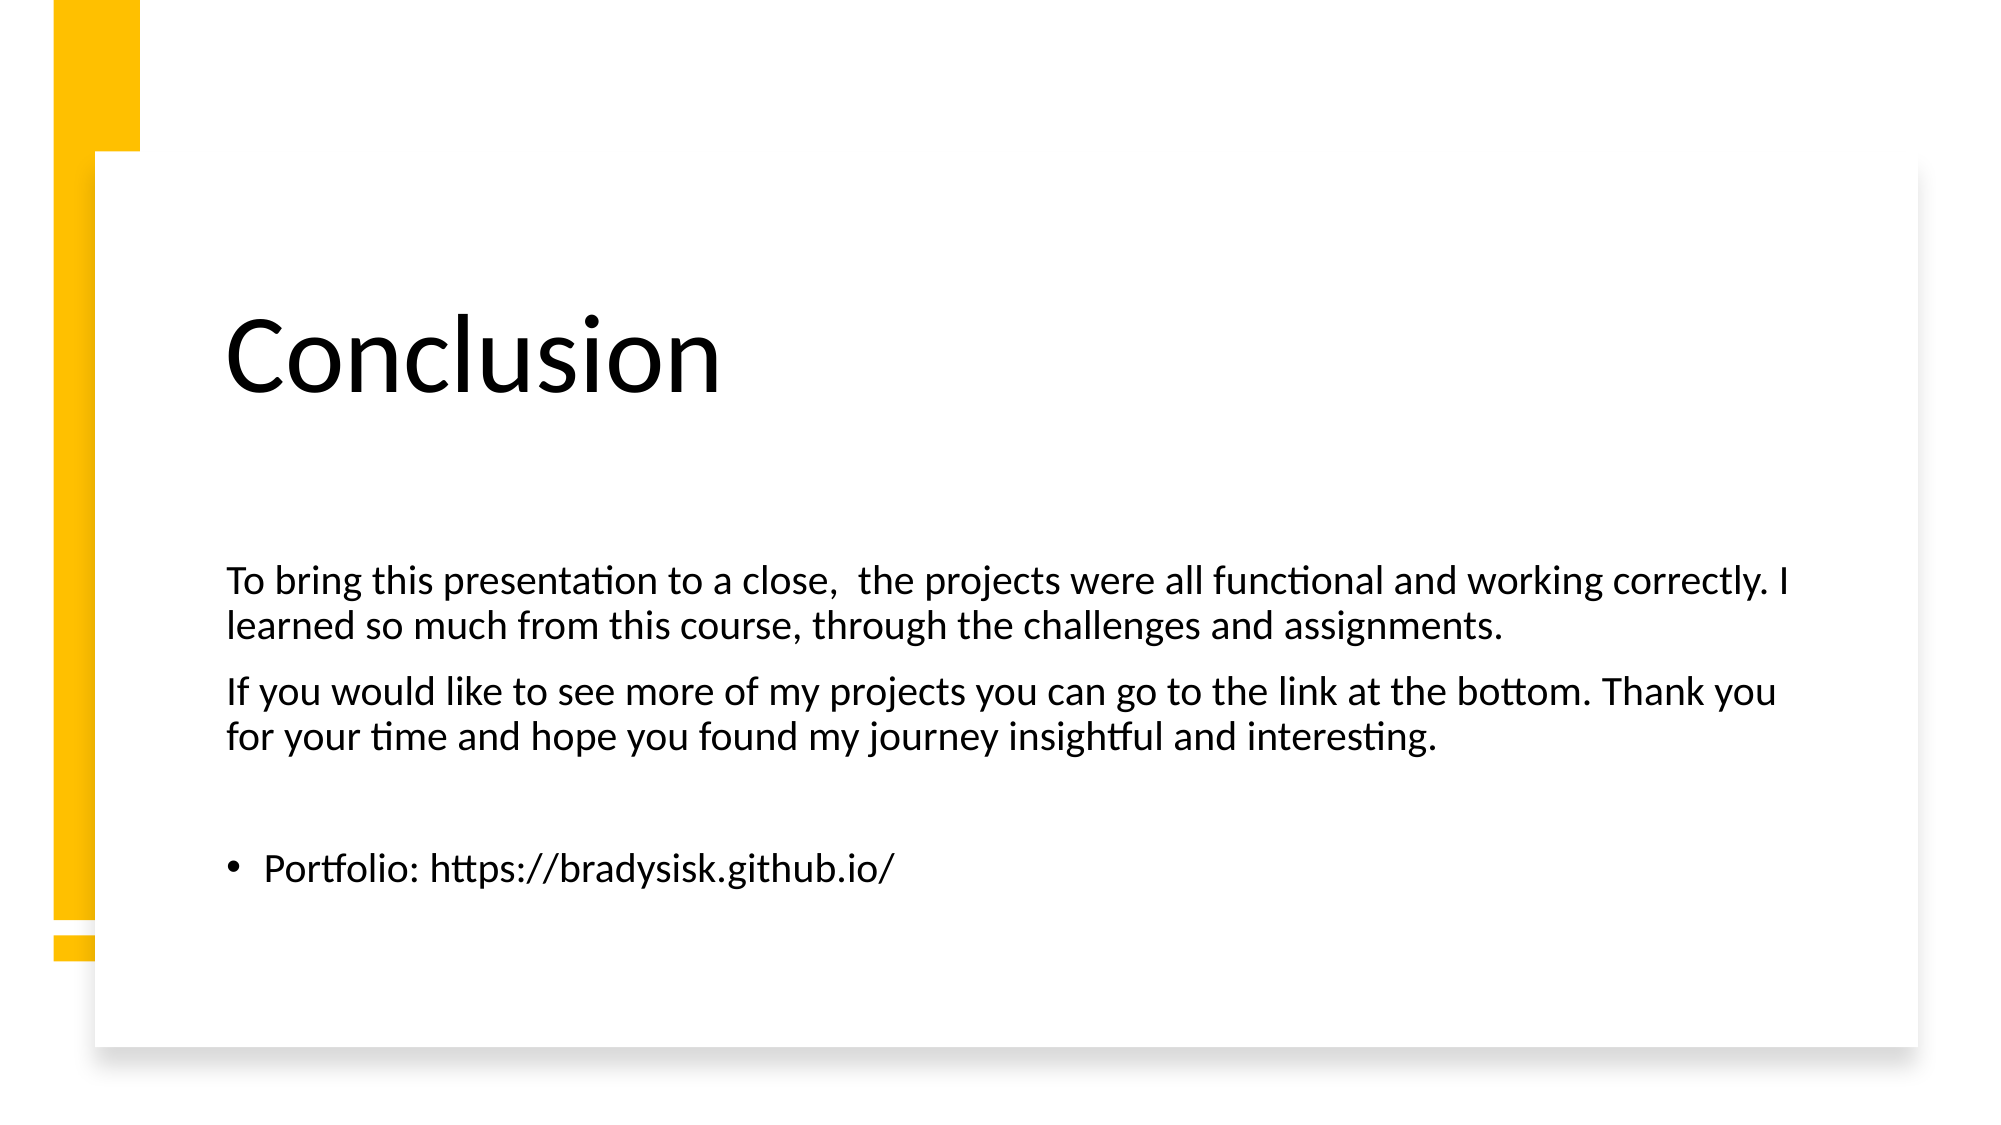

# Conclusion

To bring this presentation to a close,  the projects were all functional and working correctly. I learned so much from this course, through the challenges and assignments.
If you would like to see more of my projects you can go to the link at the bottom. Thank you for your time and hope you found my journey insightful and interesting.

Portfolio: https://bradysisk.github.io/